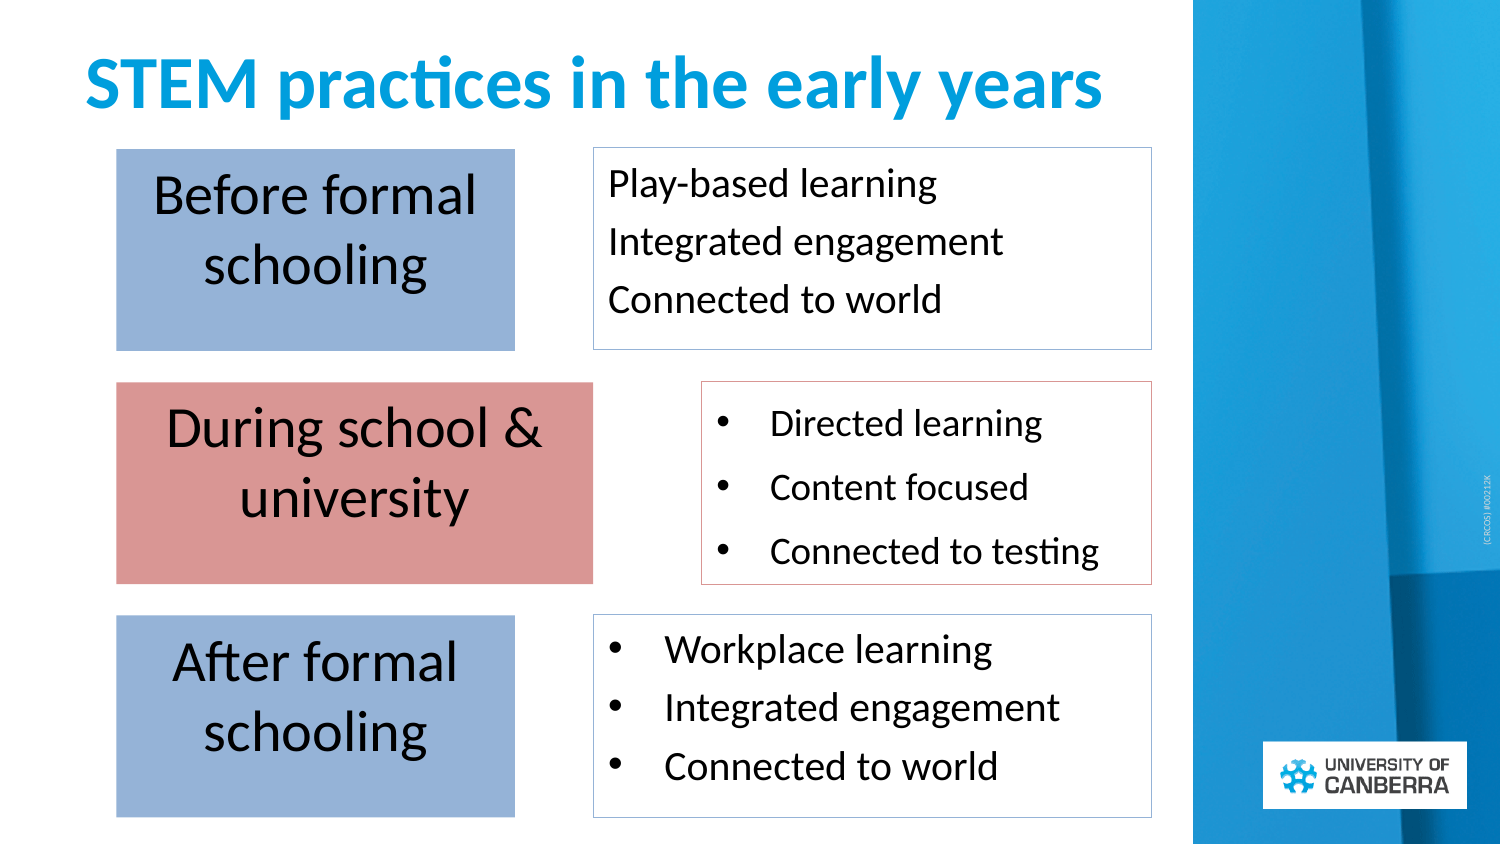

STEM practices in the early years
Play-based learning
Integrated engagement
Connected to world

Before formal schooling
Directed learning
Content focused
Connected to testing
During school & university
Workplace learning
Integrated engagement
Connected to world

After formal schooling